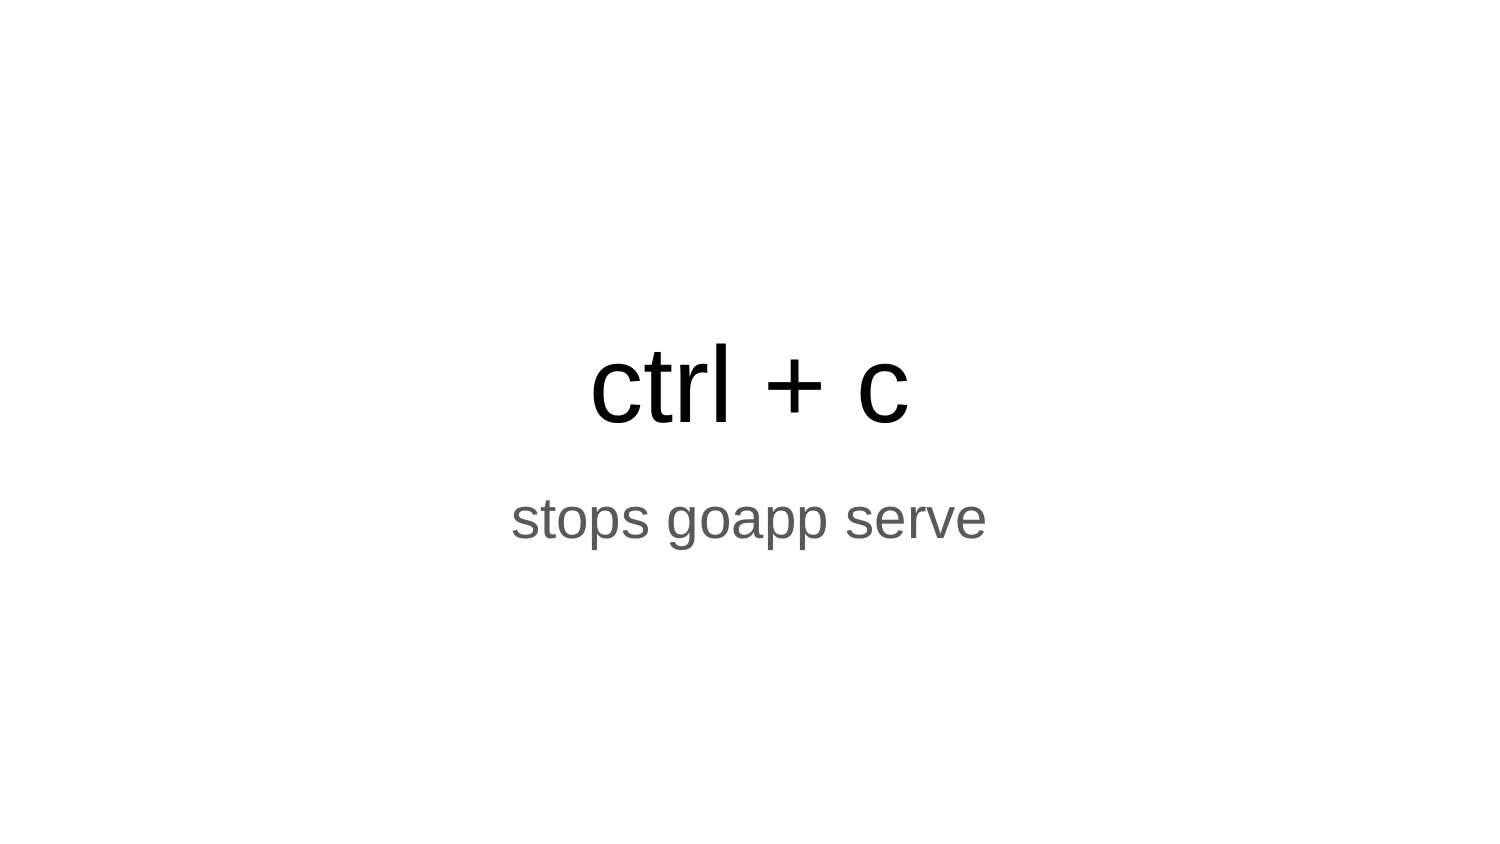

# ctrl + c
stops goapp serve